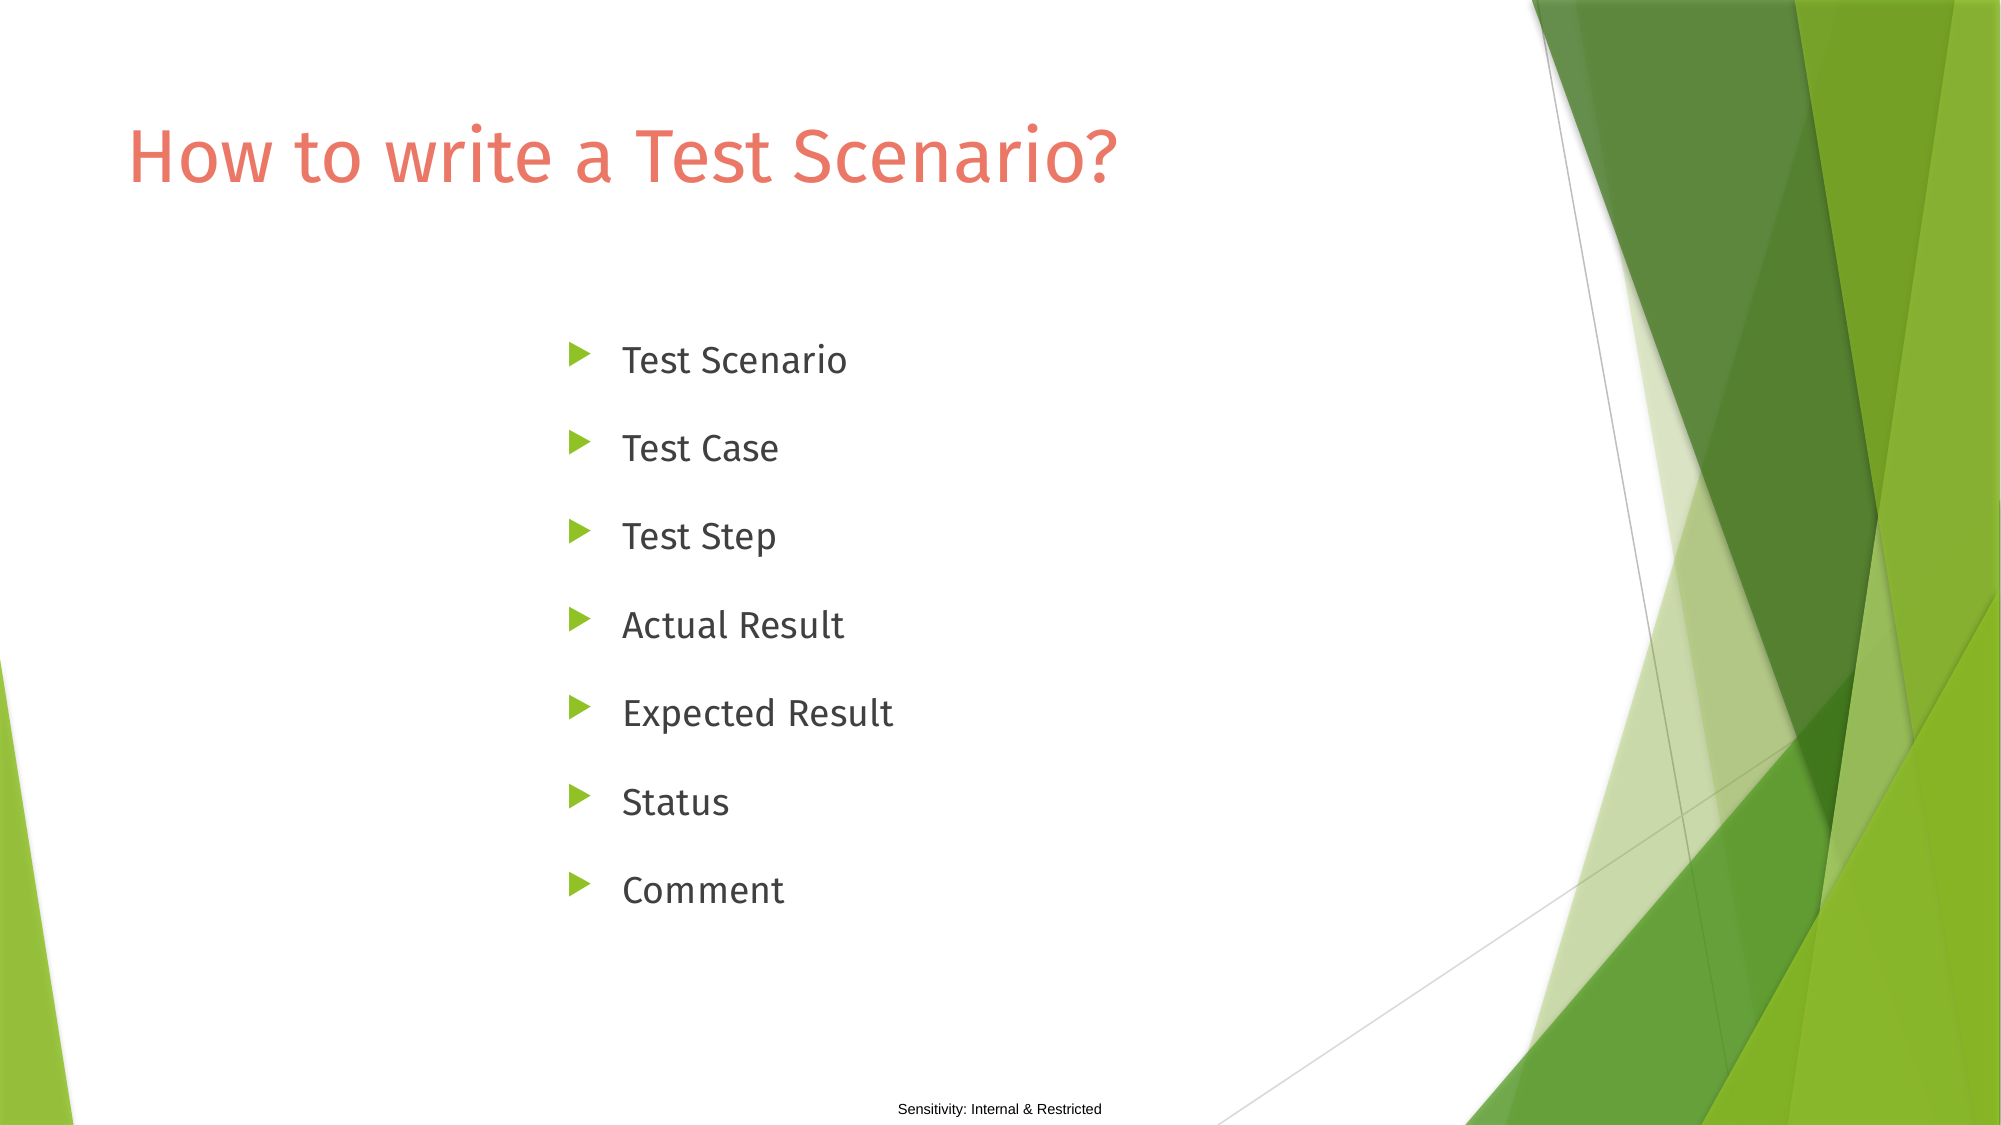

# How to write a Test Scenario?
Test Scenario
Test Case
Test Step
Actual Result
Expected Result
Status
Comment